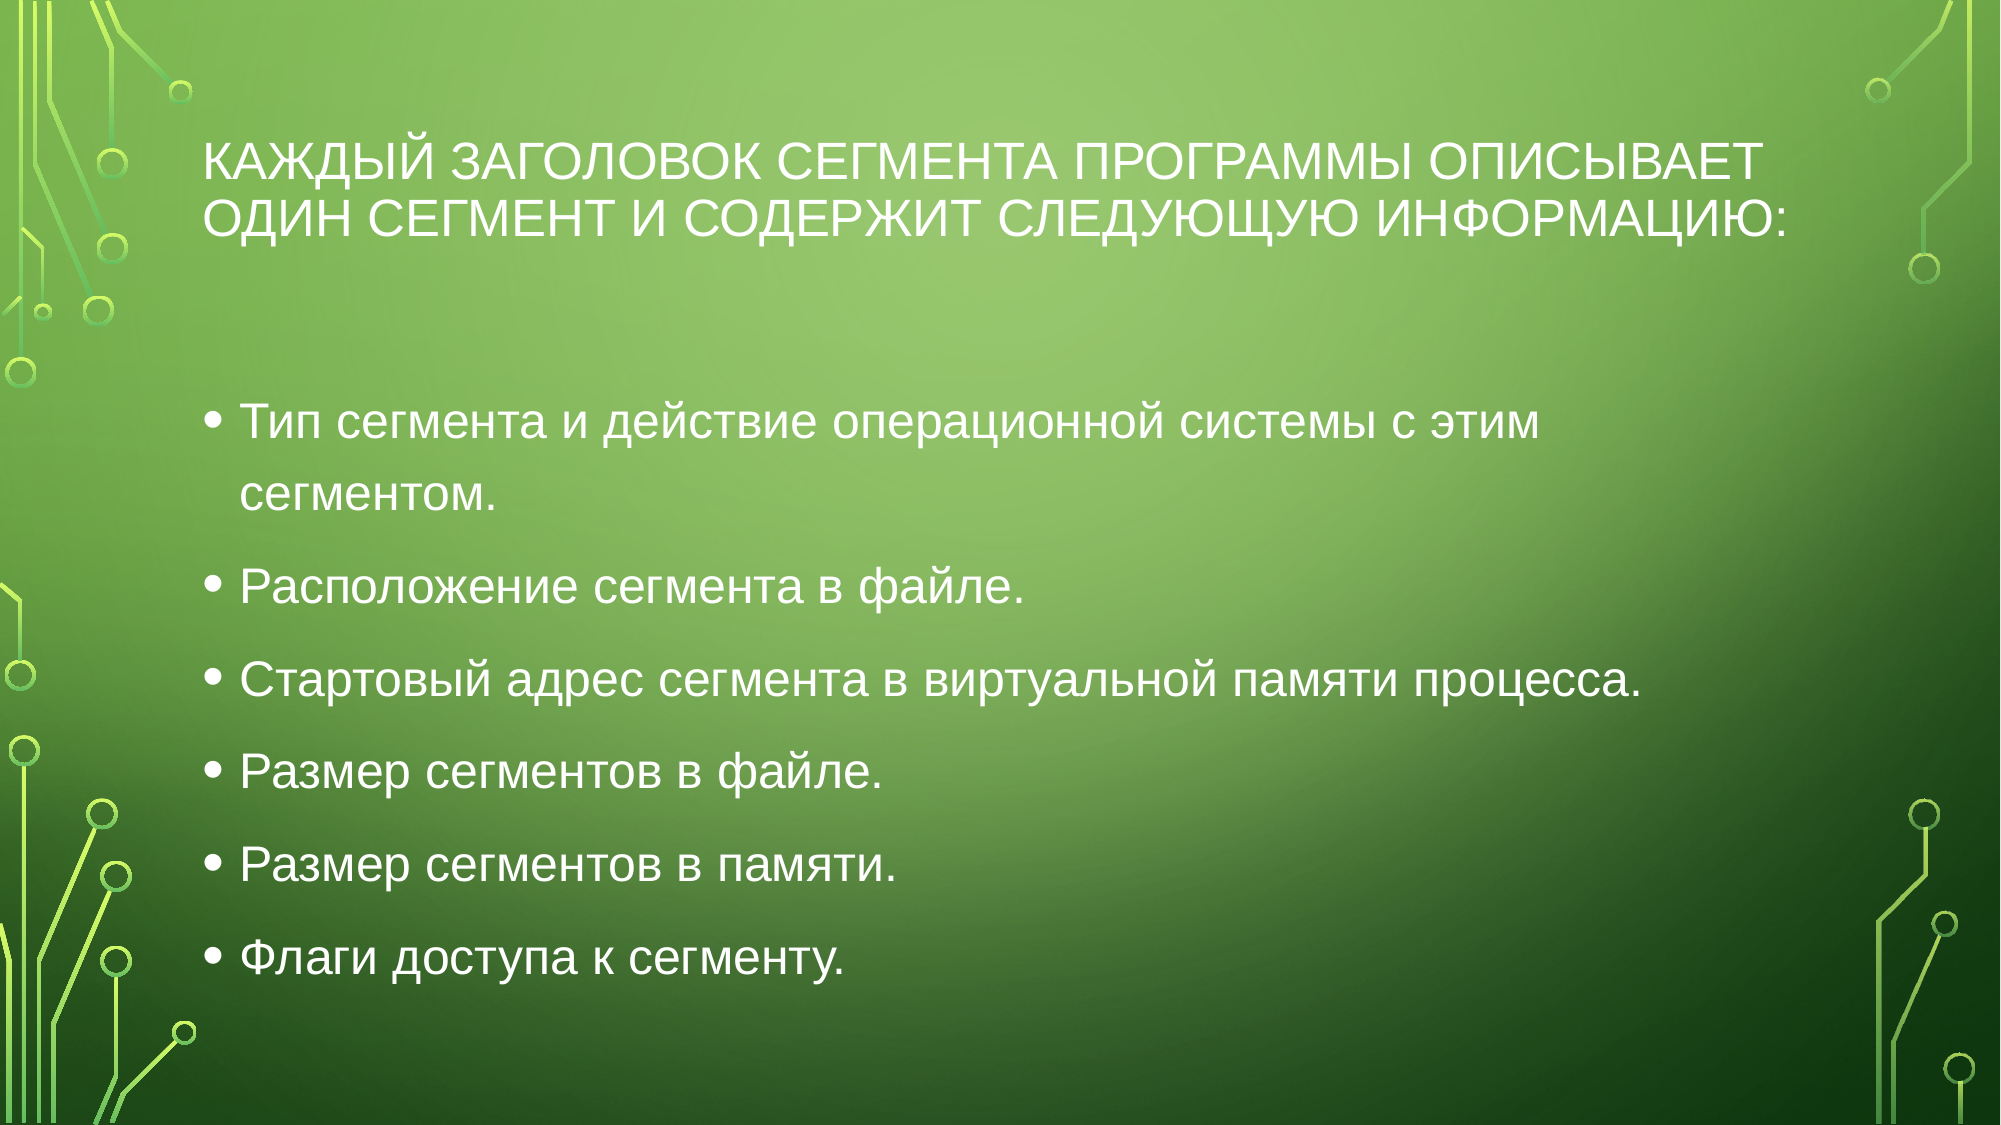

# Каждый заголовок сегмента программы описывает один сегмент и содержит следующую информацию:
Тип сегмента и действие операционной системы с этим сегментом.
Расположение сегмента в файле.
Стартовый адрес сегмента в виртуальной памяти процесса.
Размер сегментов в файле.
Размер сегментов в памяти.
Флаги доступа к сегменту.